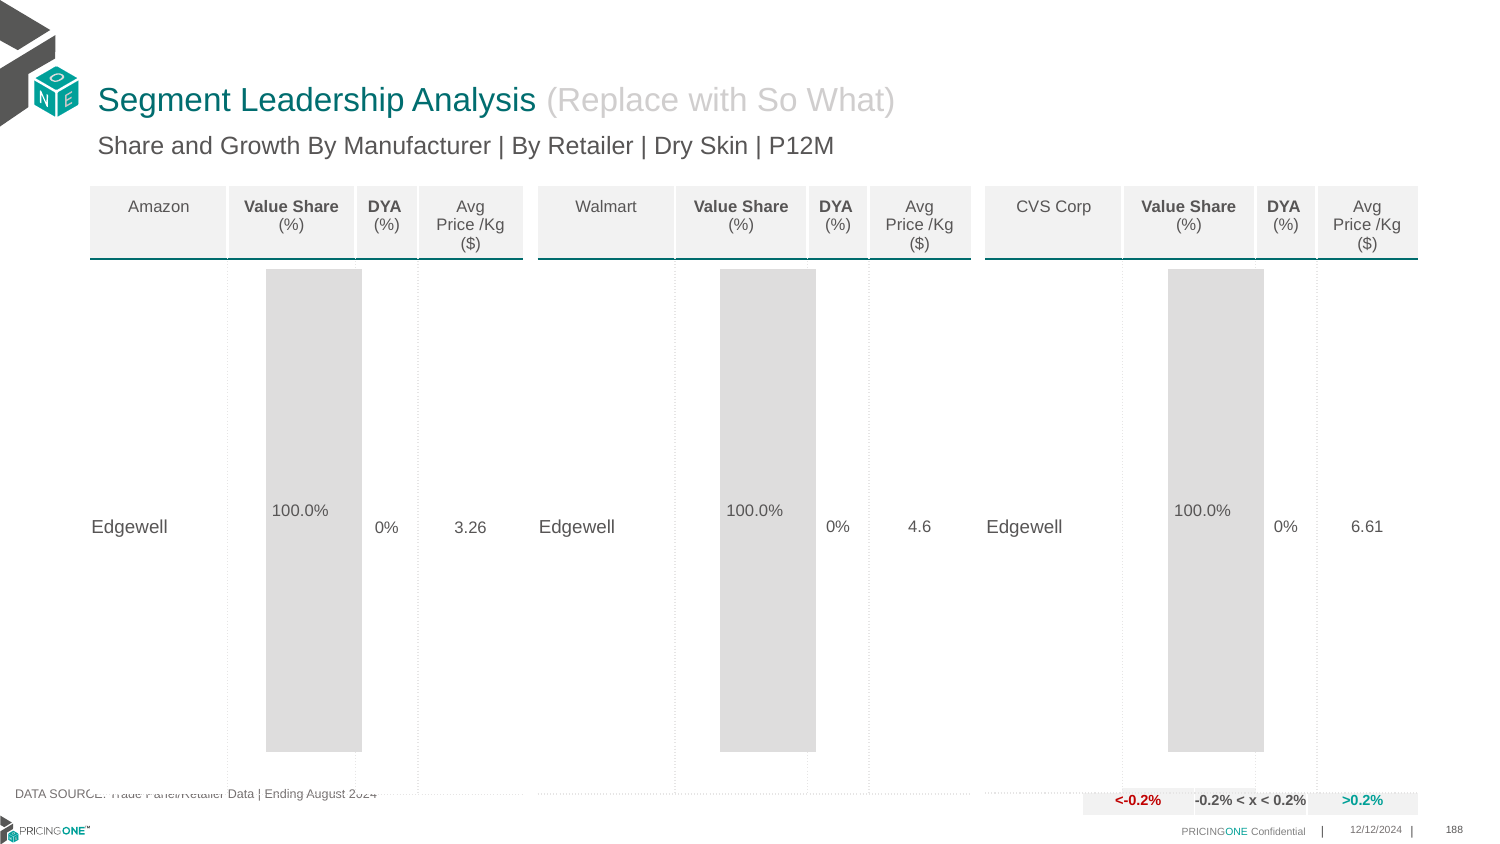

# Segment Leadership Analysis (Replace with So What)
Share and Growth By Manufacturer | By Retailer | Dry Skin | P12M
| Walmart | Value Share (%) | DYA (%) | Avg Price /Kg ($) |
| --- | --- | --- | --- |
| Edgewell |  | 0% | 4.6 |
| Amazon | Value Share (%) | DYA (%) | Avg Price /Kg ($) |
| --- | --- | --- | --- |
| Edgewell |  | 0% | 3.26 |
| CVS Corp | Value Share (%) | DYA (%) | Avg Price /Kg ($) |
| --- | --- | --- | --- |
| Edgewell |  | 0% | 6.61 |

### Chart

| Category | Amazon | Dry Skin |
|---|---|
|  | 1.0 |

### Chart

| Category | Walmart | Dry Skin |
|---|---|
|  | 1.0 |

### Chart

| Category | CVS Corp | Dry Skin |
|---|---|
|  | 1.0 |
DATA SOURCE: Trade Panel/Retailer Data | Ending August 2024
| <-0.2% | -0.2% < x < 0.2% | >0.2% |
| --- | --- | --- |

12/12/2024
188